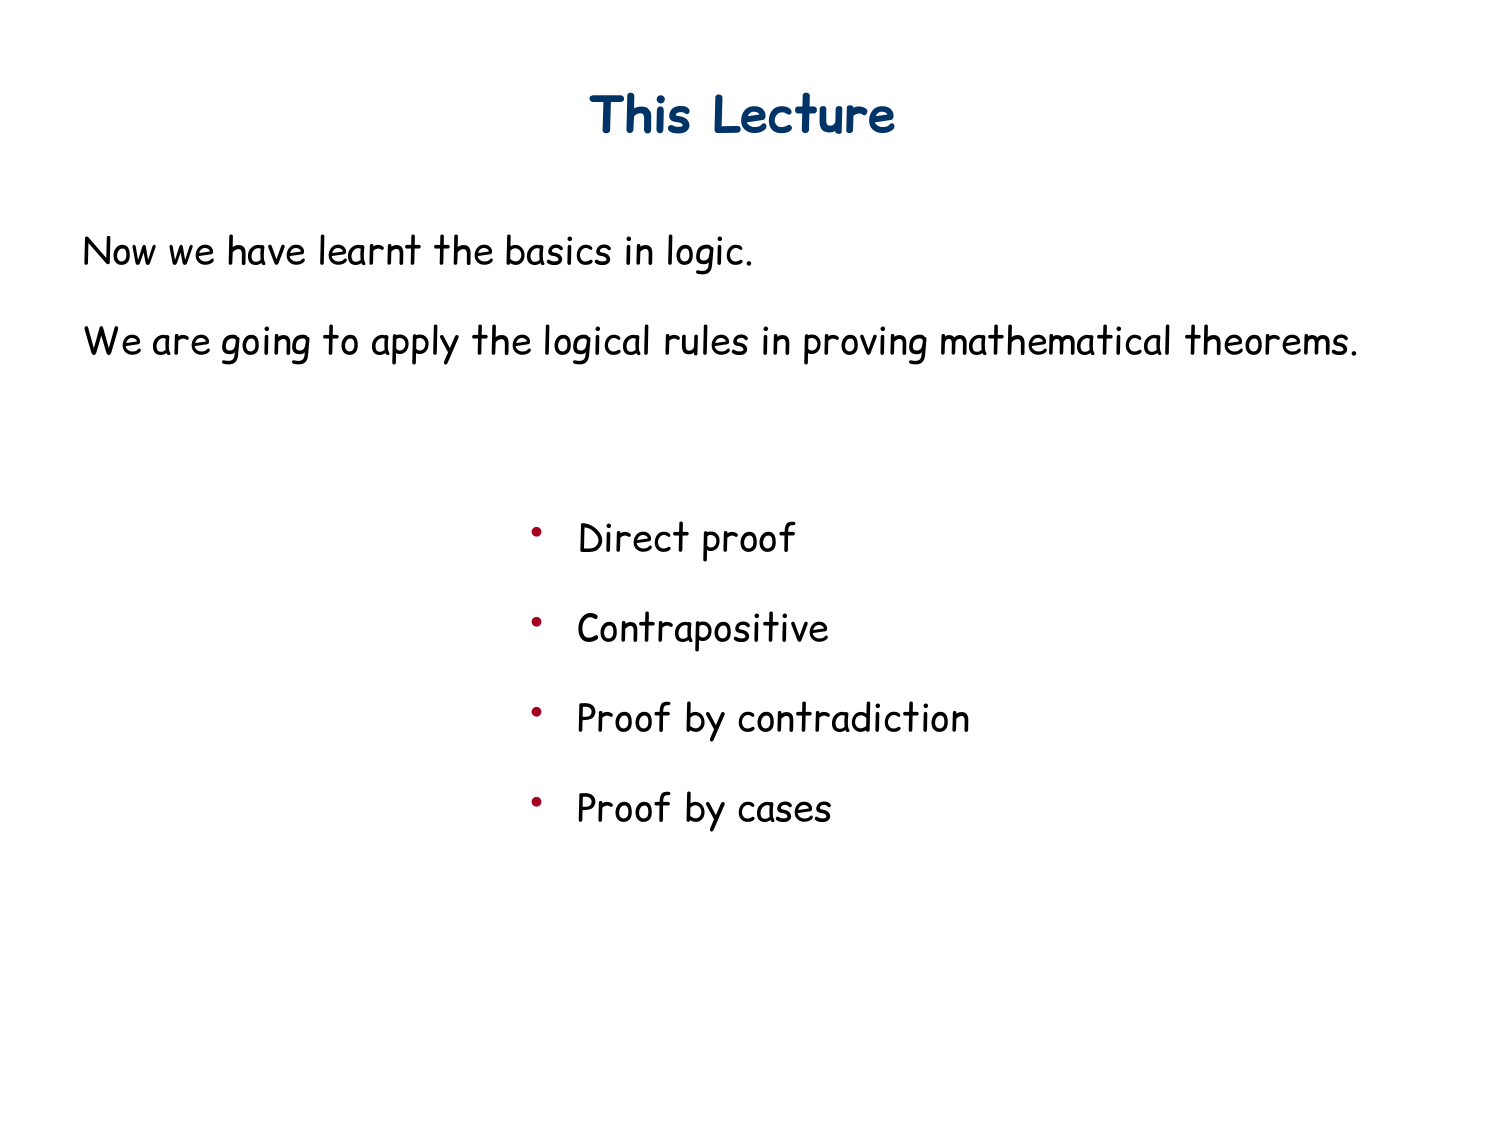

This Lecture
Now we have learnt the basics in logic.

We are going to apply the logical rules in proving mathematical theorems.

 Direct proof

 Contrapositive

 Proof by contradiction

 Proof by cases